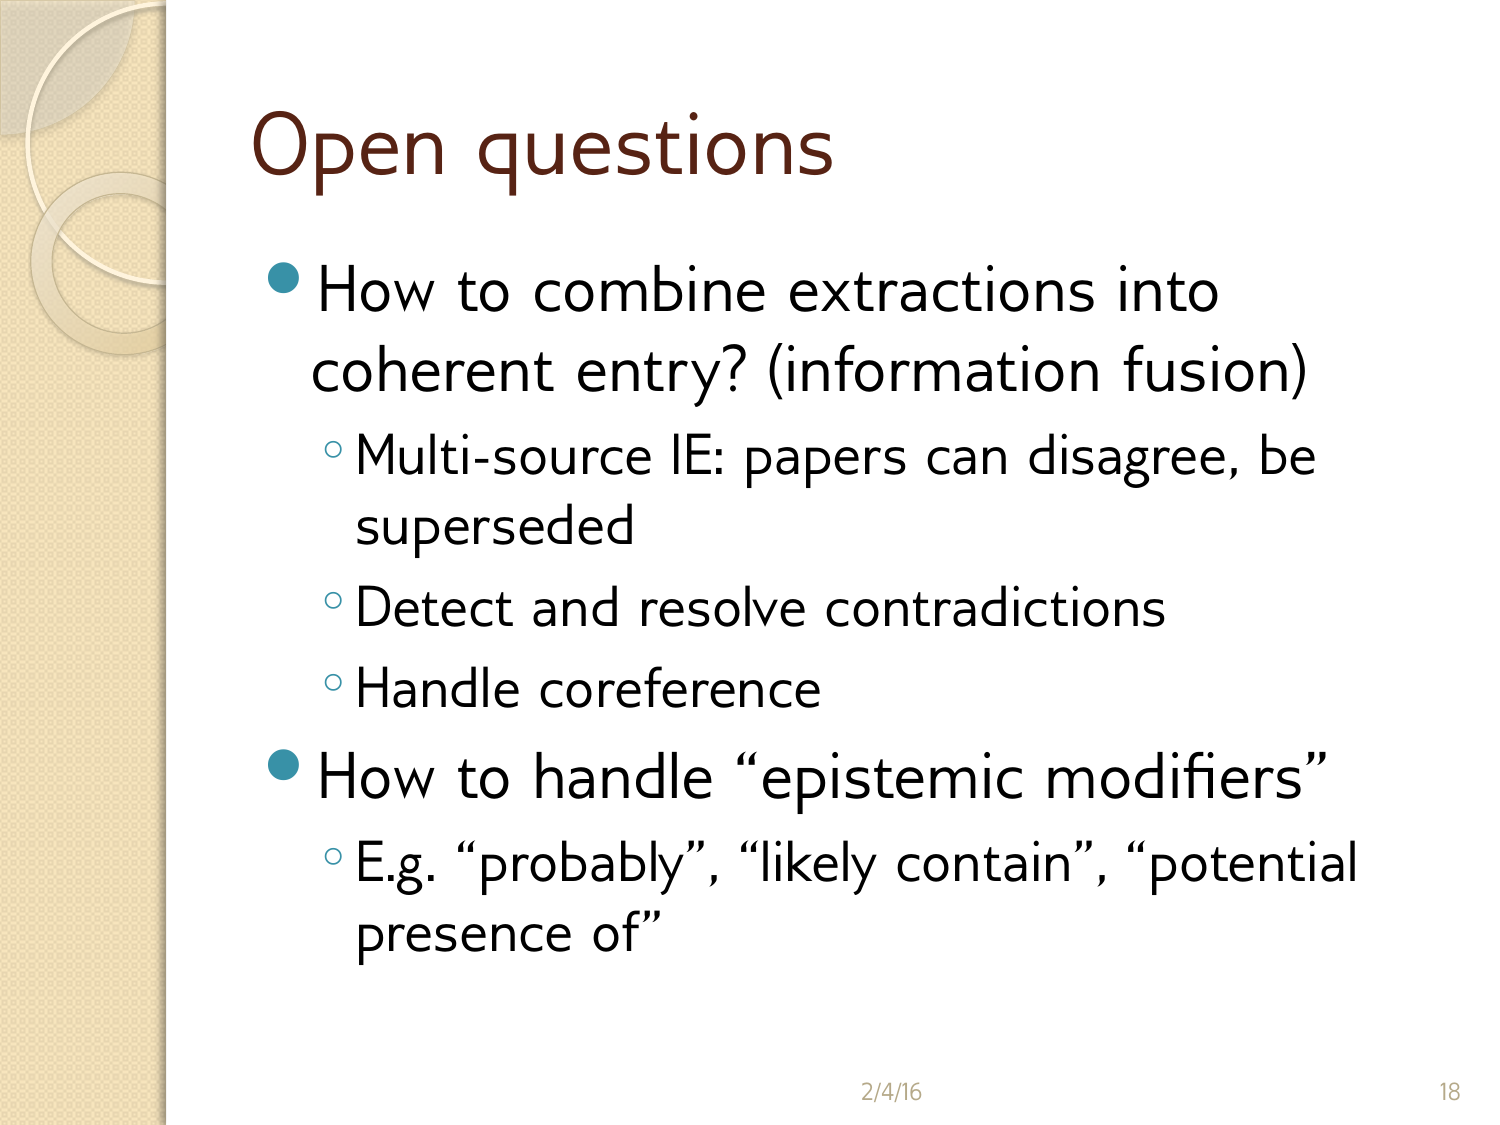

# Open questions
How to combine extractions into coherent entry? (information fusion)
Multi-source IE: papers can disagree, be superseded
Detect and resolve contradictions
Handle coreference
How to handle “epistemic modifiers”
E.g. “probably”, “likely contain”, “potential presence of”
2/4/16
18